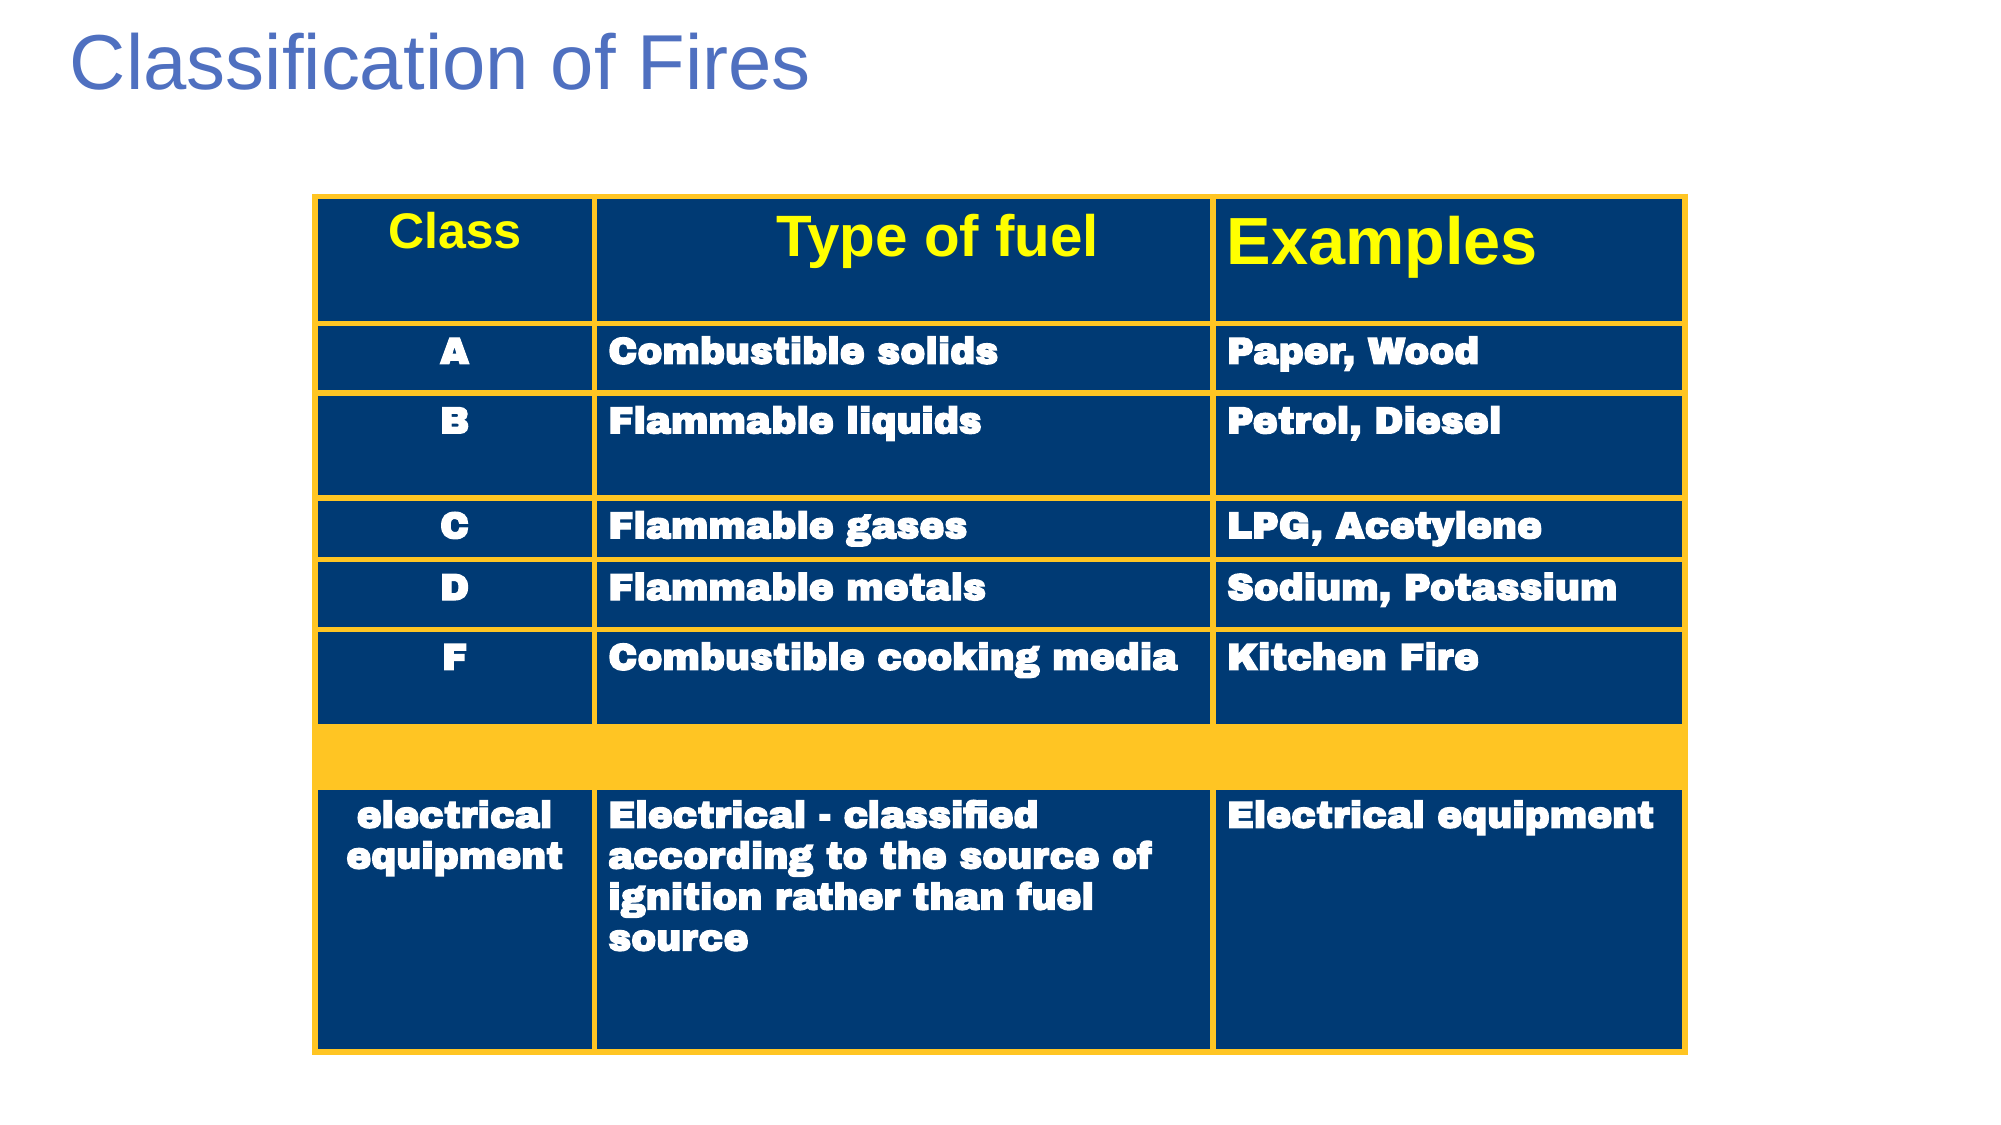

Classification of Fires
| Class | Type of fuel | Examples |
| --- | --- | --- |
| A | Combustible solids | Paper, Wood |
| B | Flammable liquids | Petrol, Diesel |
| C | Flammable gases | LPG, Acetylene |
| D | Flammable metals | Sodium, Potassium |
| F | Combustible cooking media | Kitchen Fire |
|  |  |  |
| electrical equipment | Electrical - classified according to the source of ignition rather than fuel source | Electrical equipment |